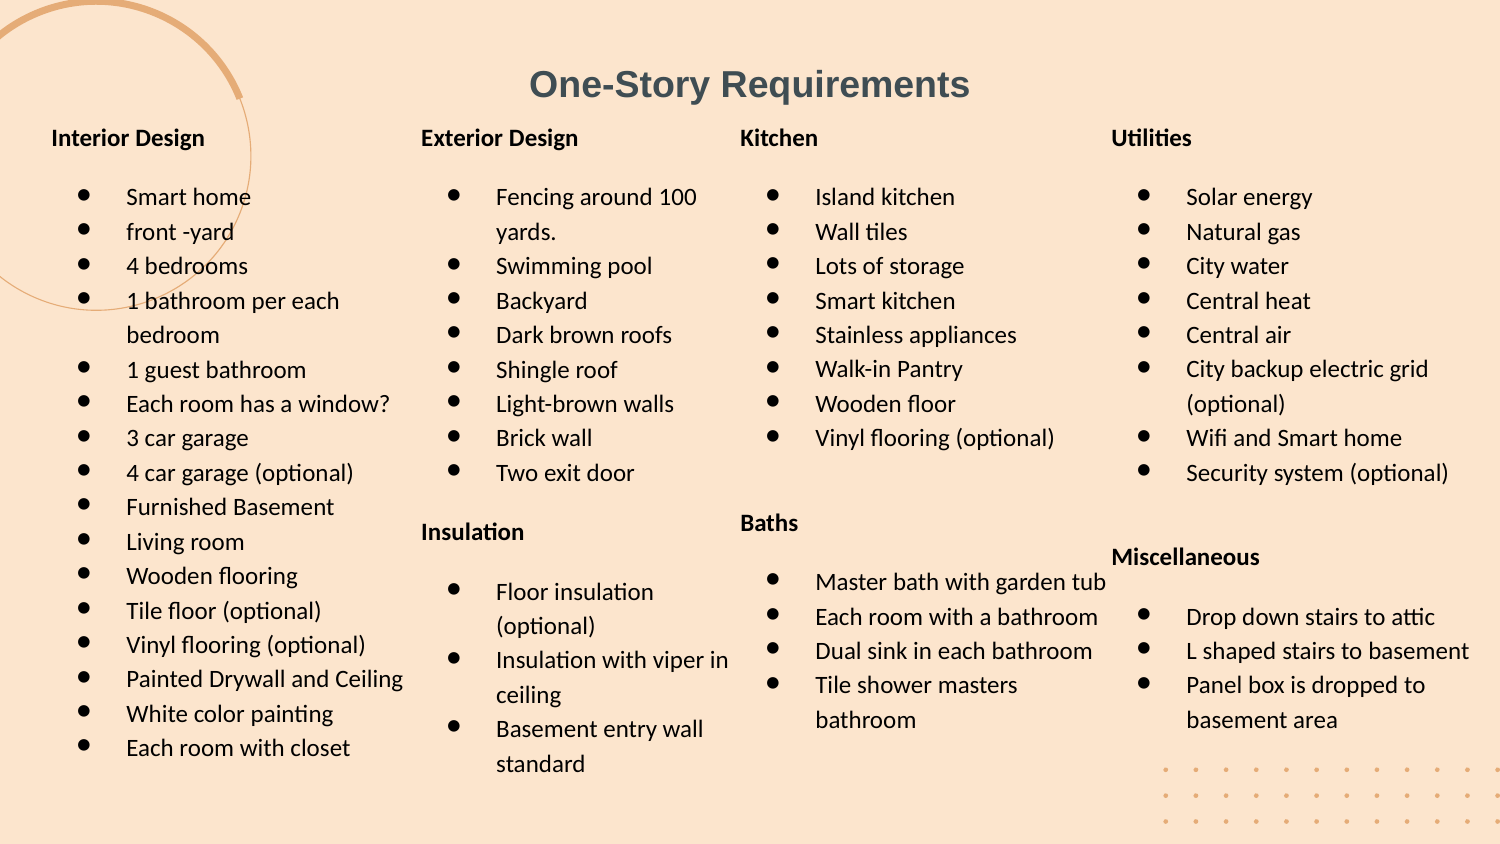

One-Story Requirements
Interior Design
Smart home
front -yard
4 bedrooms
1 bathroom per each bedroom
1 guest bathroom
Each room has a window?
3 car garage
4 car garage (optional)
Furnished Basement
Living room
Wooden flooring
Tile floor (optional)
Vinyl flooring (optional)
Painted Drywall and Ceiling
White color painting
Each room with closet

Exterior Design
Fencing around 100 yards.
Swimming pool
Backyard
Dark brown roofs
Shingle roof
Light-brown walls
Brick wall
Two exit door
Insulation
Floor insulation (optional)
Insulation with viper in ceiling
Basement entry wall standard

Kitchen
Island kitchen
Wall tiles
Lots of storage
Smart kitchen
Stainless appliances
Walk-in Pantry
Wooden floor
Vinyl flooring (optional)
Baths
Master bath with garden tub
Each room with a bathroom
Dual sink in each bathroom
Tile shower masters bathroom

Utilities
Solar energy
Natural gas
City water
Central heat
Central air
City backup electric grid (optional)
Wifi and Smart home
Security system (optional)
Miscellaneous
Drop down stairs to attic
L shaped stairs to basement
Panel box is dropped to basement area